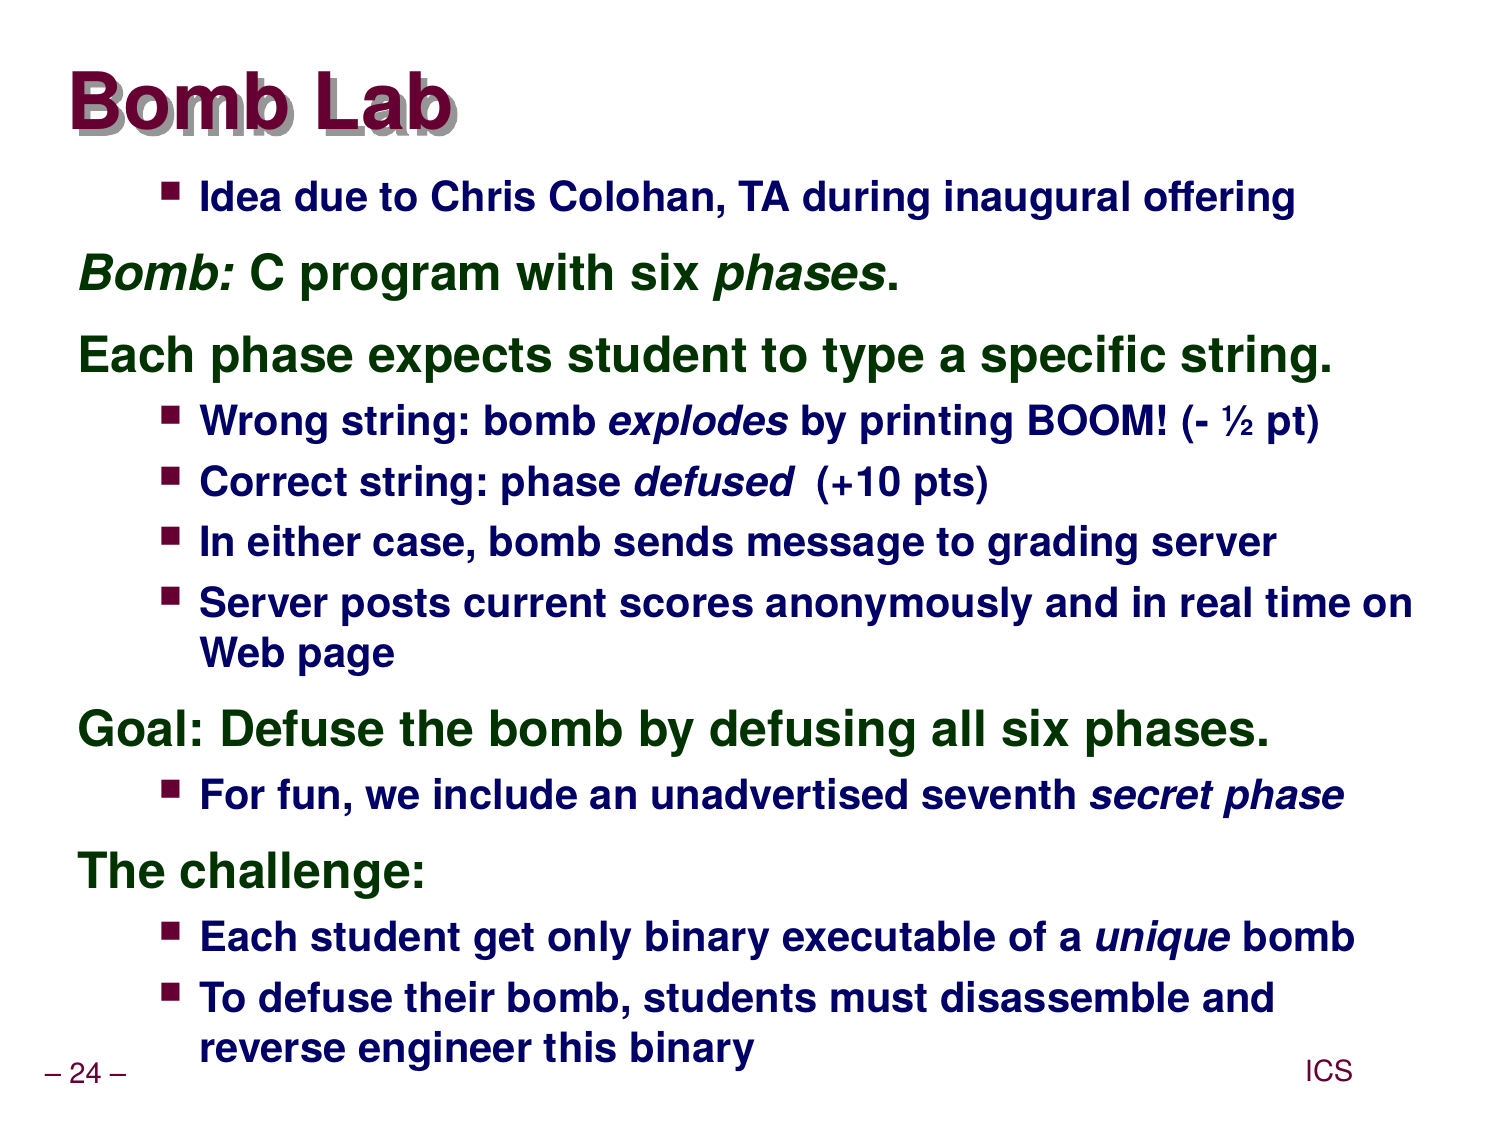

# Bomb Lab
Idea due to Chris Colohan, TA during inaugural offering
Bomb: C program with six phases.
Each phase expects student to type a specific string.
Wrong string: bomb explodes by printing BOOM! (- ½ pt)
Correct string: phase defused  (+10 pts)
In either case, bomb sends message to grading server
Server posts current scores anonymously and in real time on Web page
Goal: Defuse the bomb by defusing all six phases.
For fun, we include an unadvertised seventh secret phase
The challenge:
Each student get only binary executable of a unique bomb
To defuse their bomb, students must disassemble and reverse engineer this binary